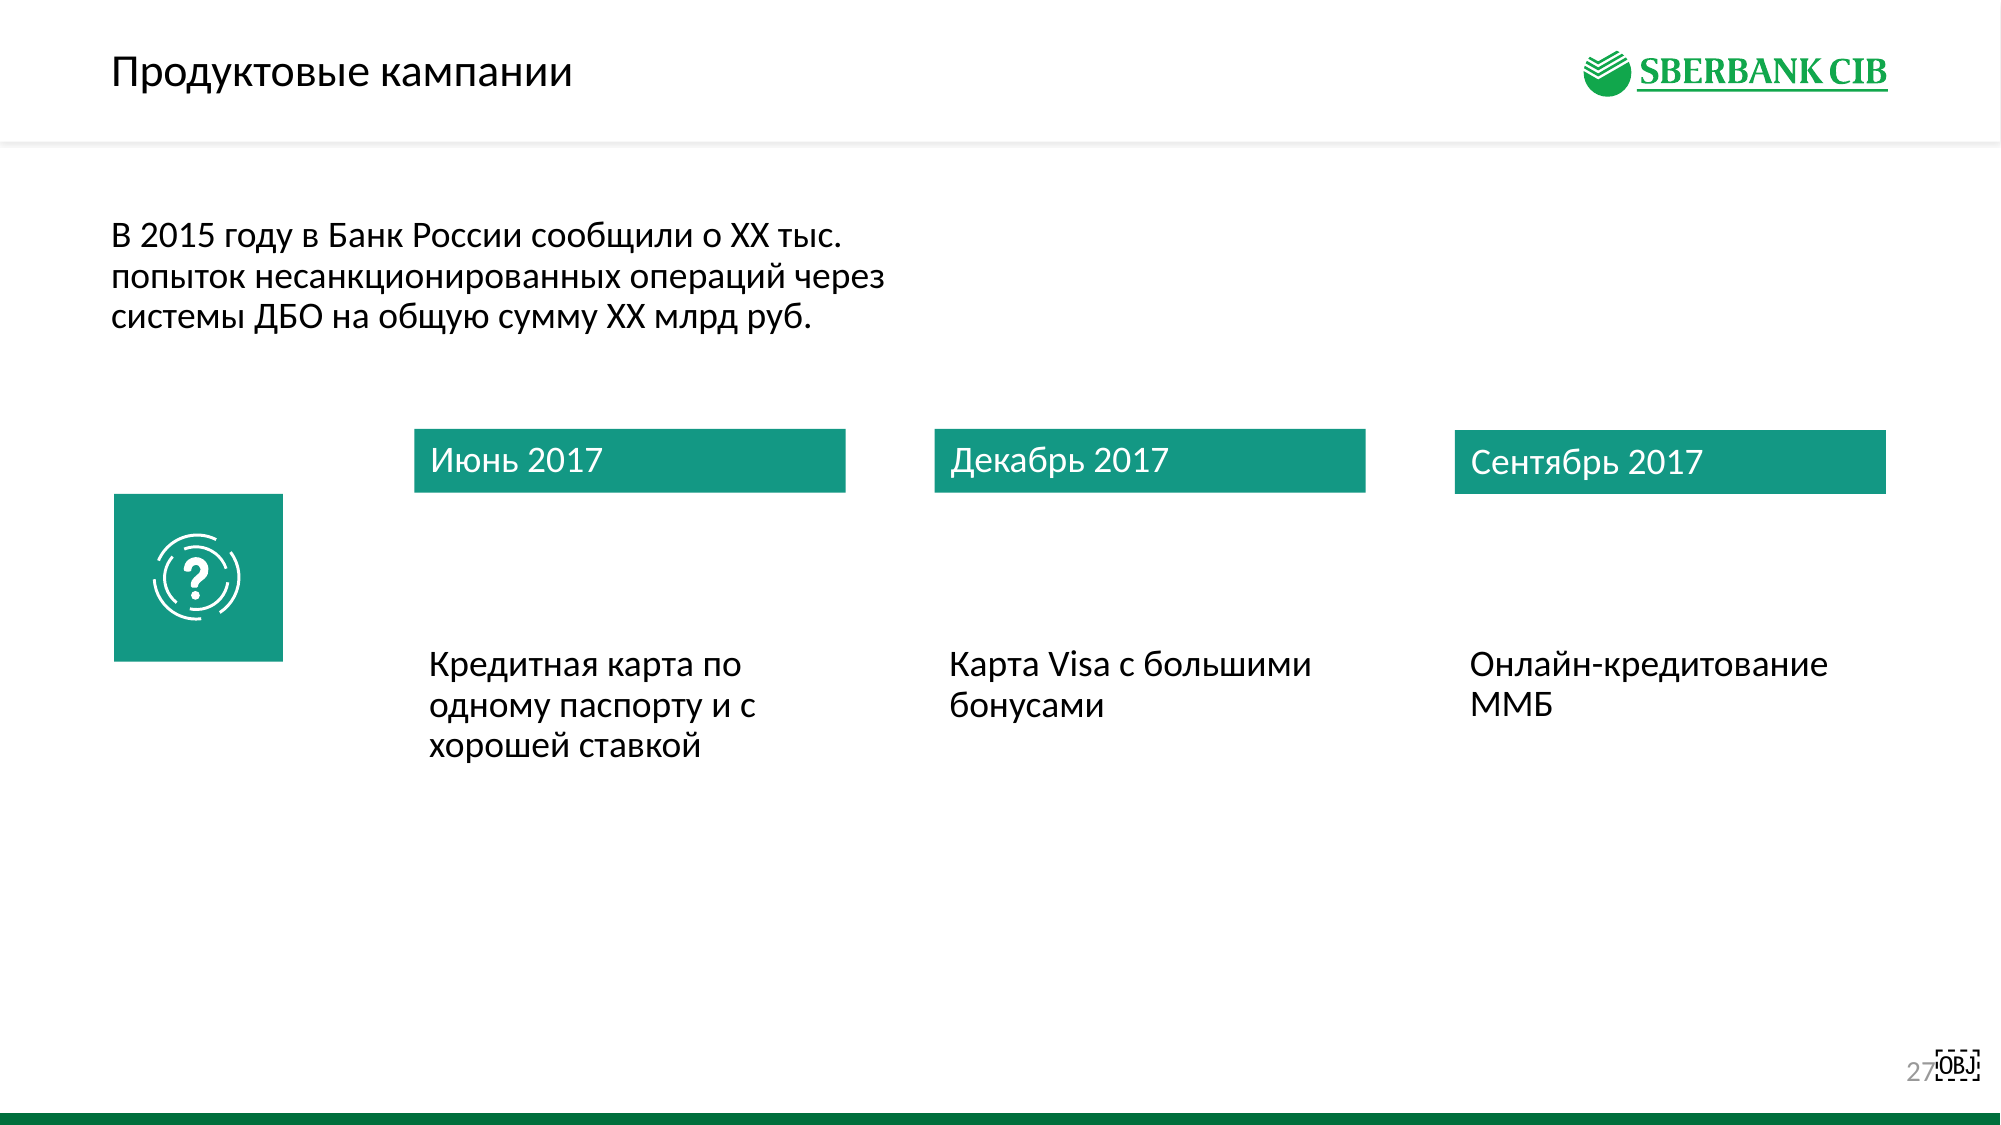

# Продуктовые кампании
В 2015 году в Банк России сообщили о ХХ тыс. попыток несанкционированных операций через системы ДБО на общую сумму ХХ млрд руб.

Июнь 2017
Декабрь 2017
Сентябрь 2017

Онлайн-кредитование ММБ
Кредитная карта по одному паспорту и с хорошей ставкой
Карта Visa c большими бонусами